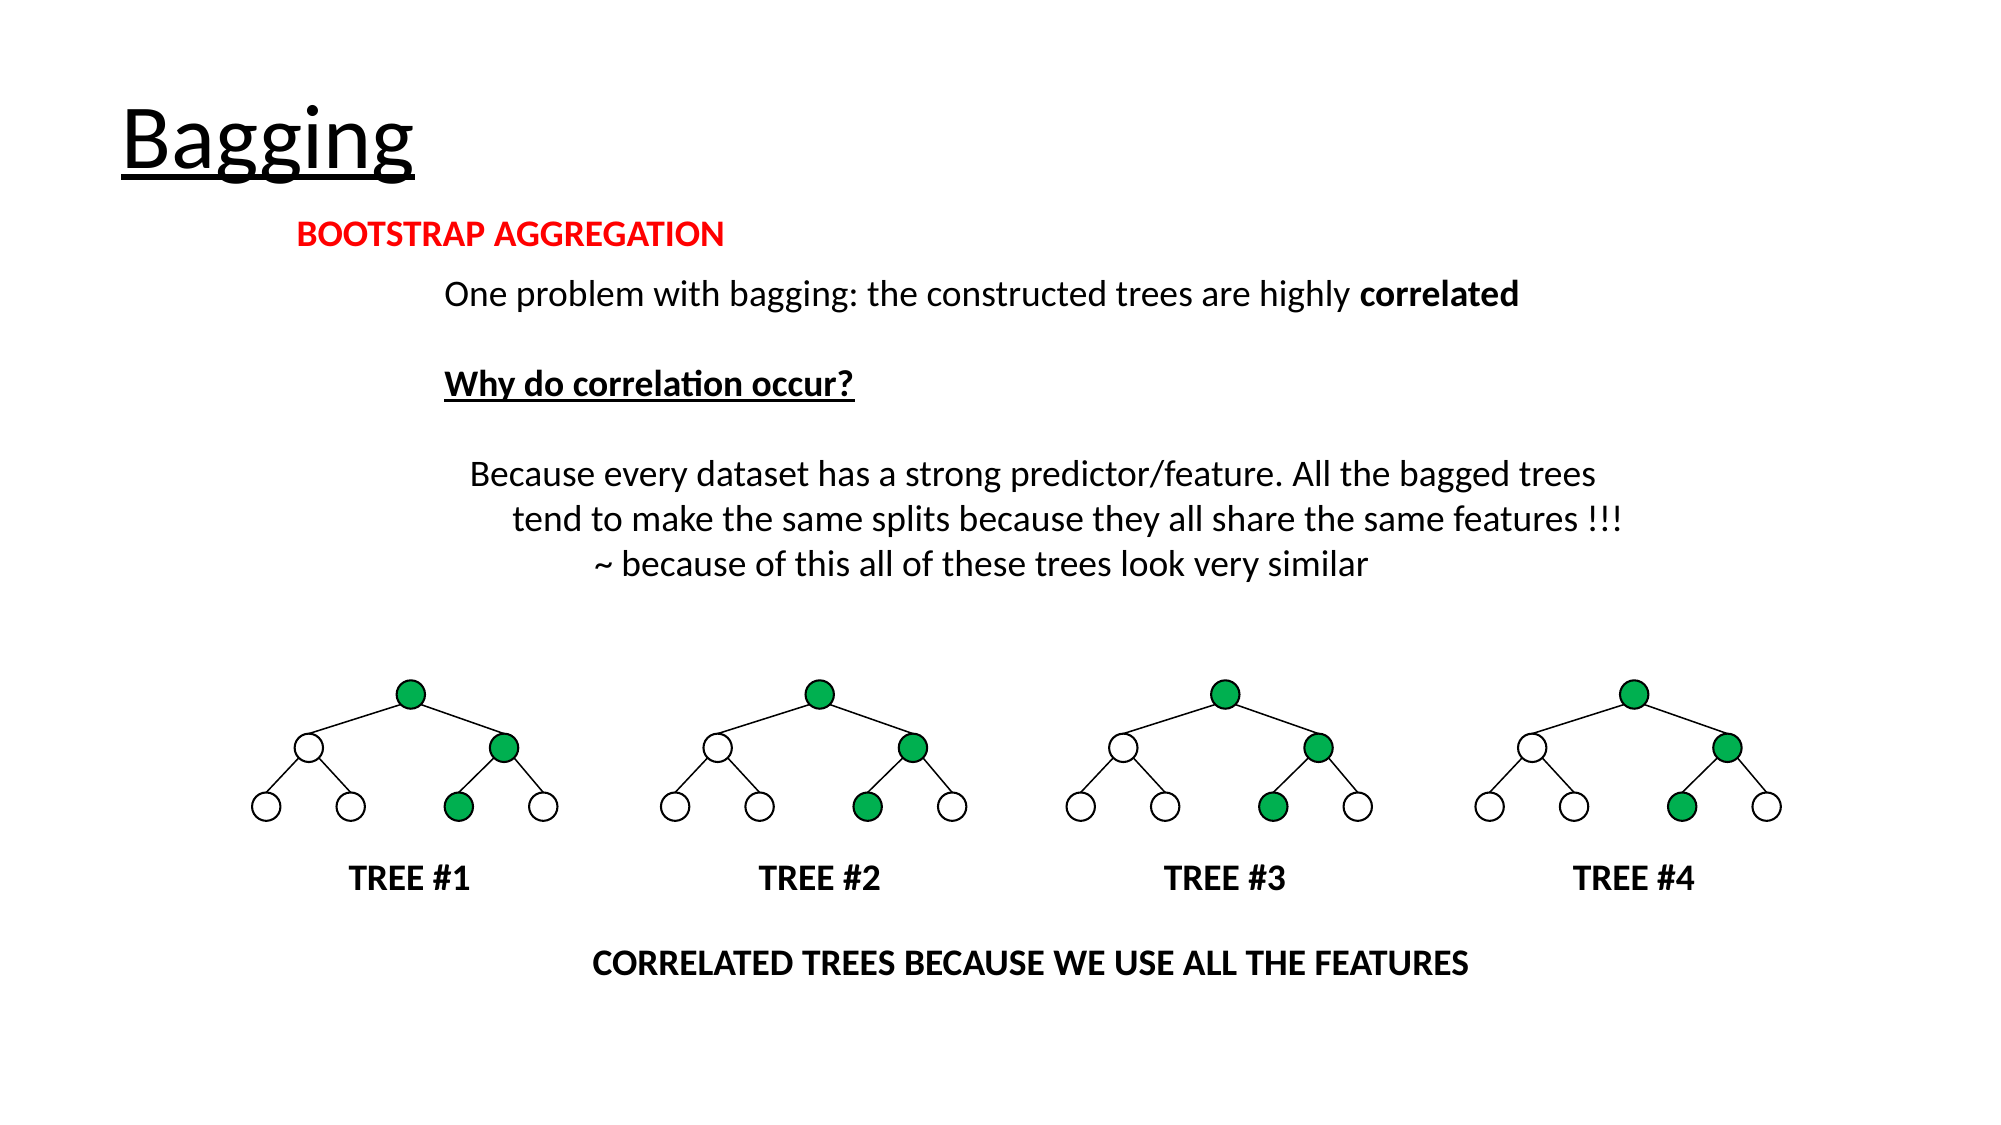

# Bagging
BOOTSTRAP AGGREGATION
One problem with bagging: the constructed trees are highly correlated

Why do correlation occur?

   Because every dataset has a strong predictor/feature. All the bagged trees
        tend to make the same splits because they all share the same features !!!
	~ because of this all of these trees look very similar

TREE #2
TREE #3
TREE #4
TREE #1
CORRELATED TREES BECAUSE WE USE ALL THE FEATURES